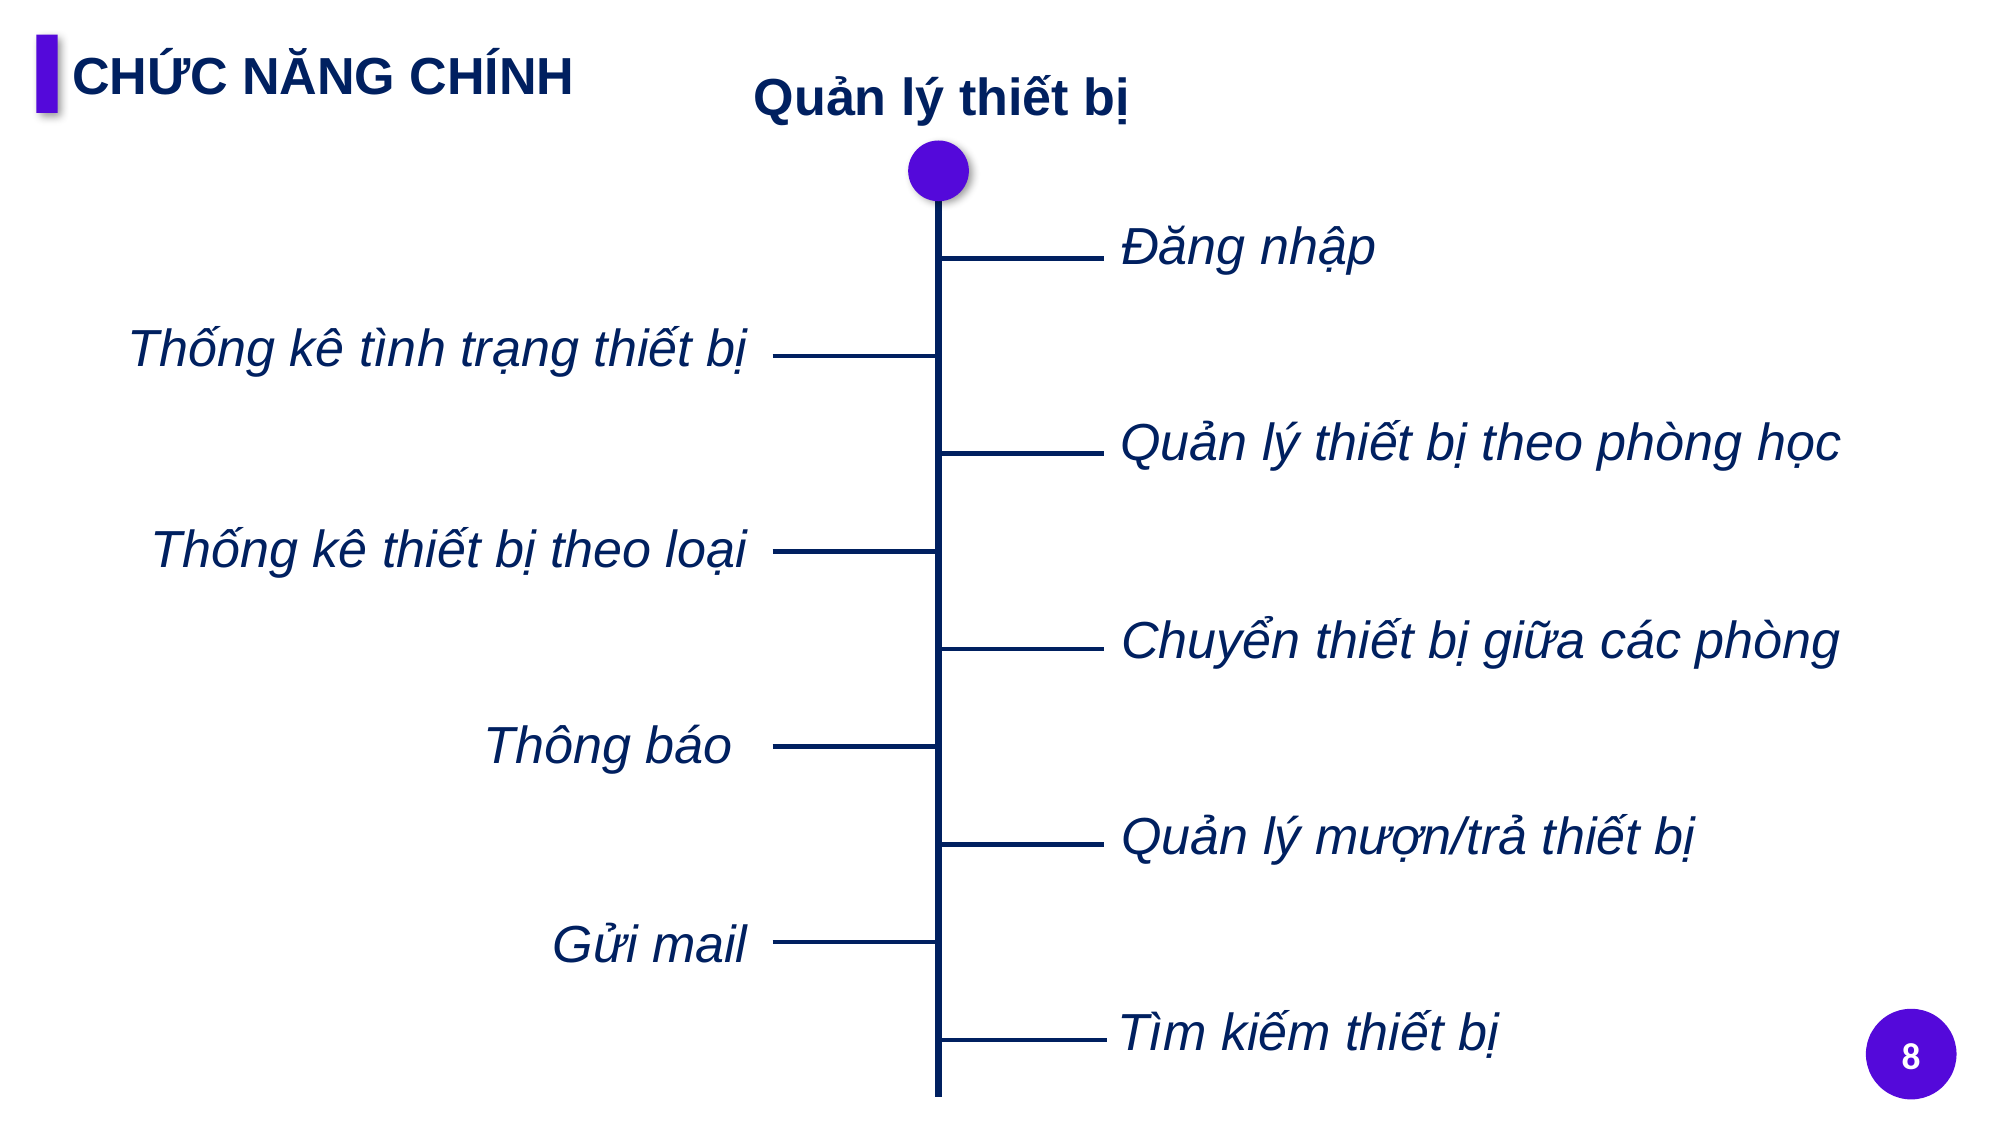

CHỨC NĂNG CHÍNH
Quản lý thiết bị

CHỨC NĂNG CHÍNH
Quản lý quà tặng

Đăng nhập
Đăng nhập
Thống kê tình trạng thiết bị
Hoàn trả quà tặng
Quản lý thiết bị theo phòng học
Quản lý quà tặng
Thống kê thiết bị theo loại
Thống kê quà tặng
Chuyển thiết bị giữa các phòng
Xuất quà tặng
Thông báo
Thông báo
Quản lý mượn/trả thiết bị
Nhập/duyệt đơn yêu cầu xuất quà
Gửi mail
Gửi mail
Tìm kiếm thiết bị
8
Tìm kiếm quà tặng